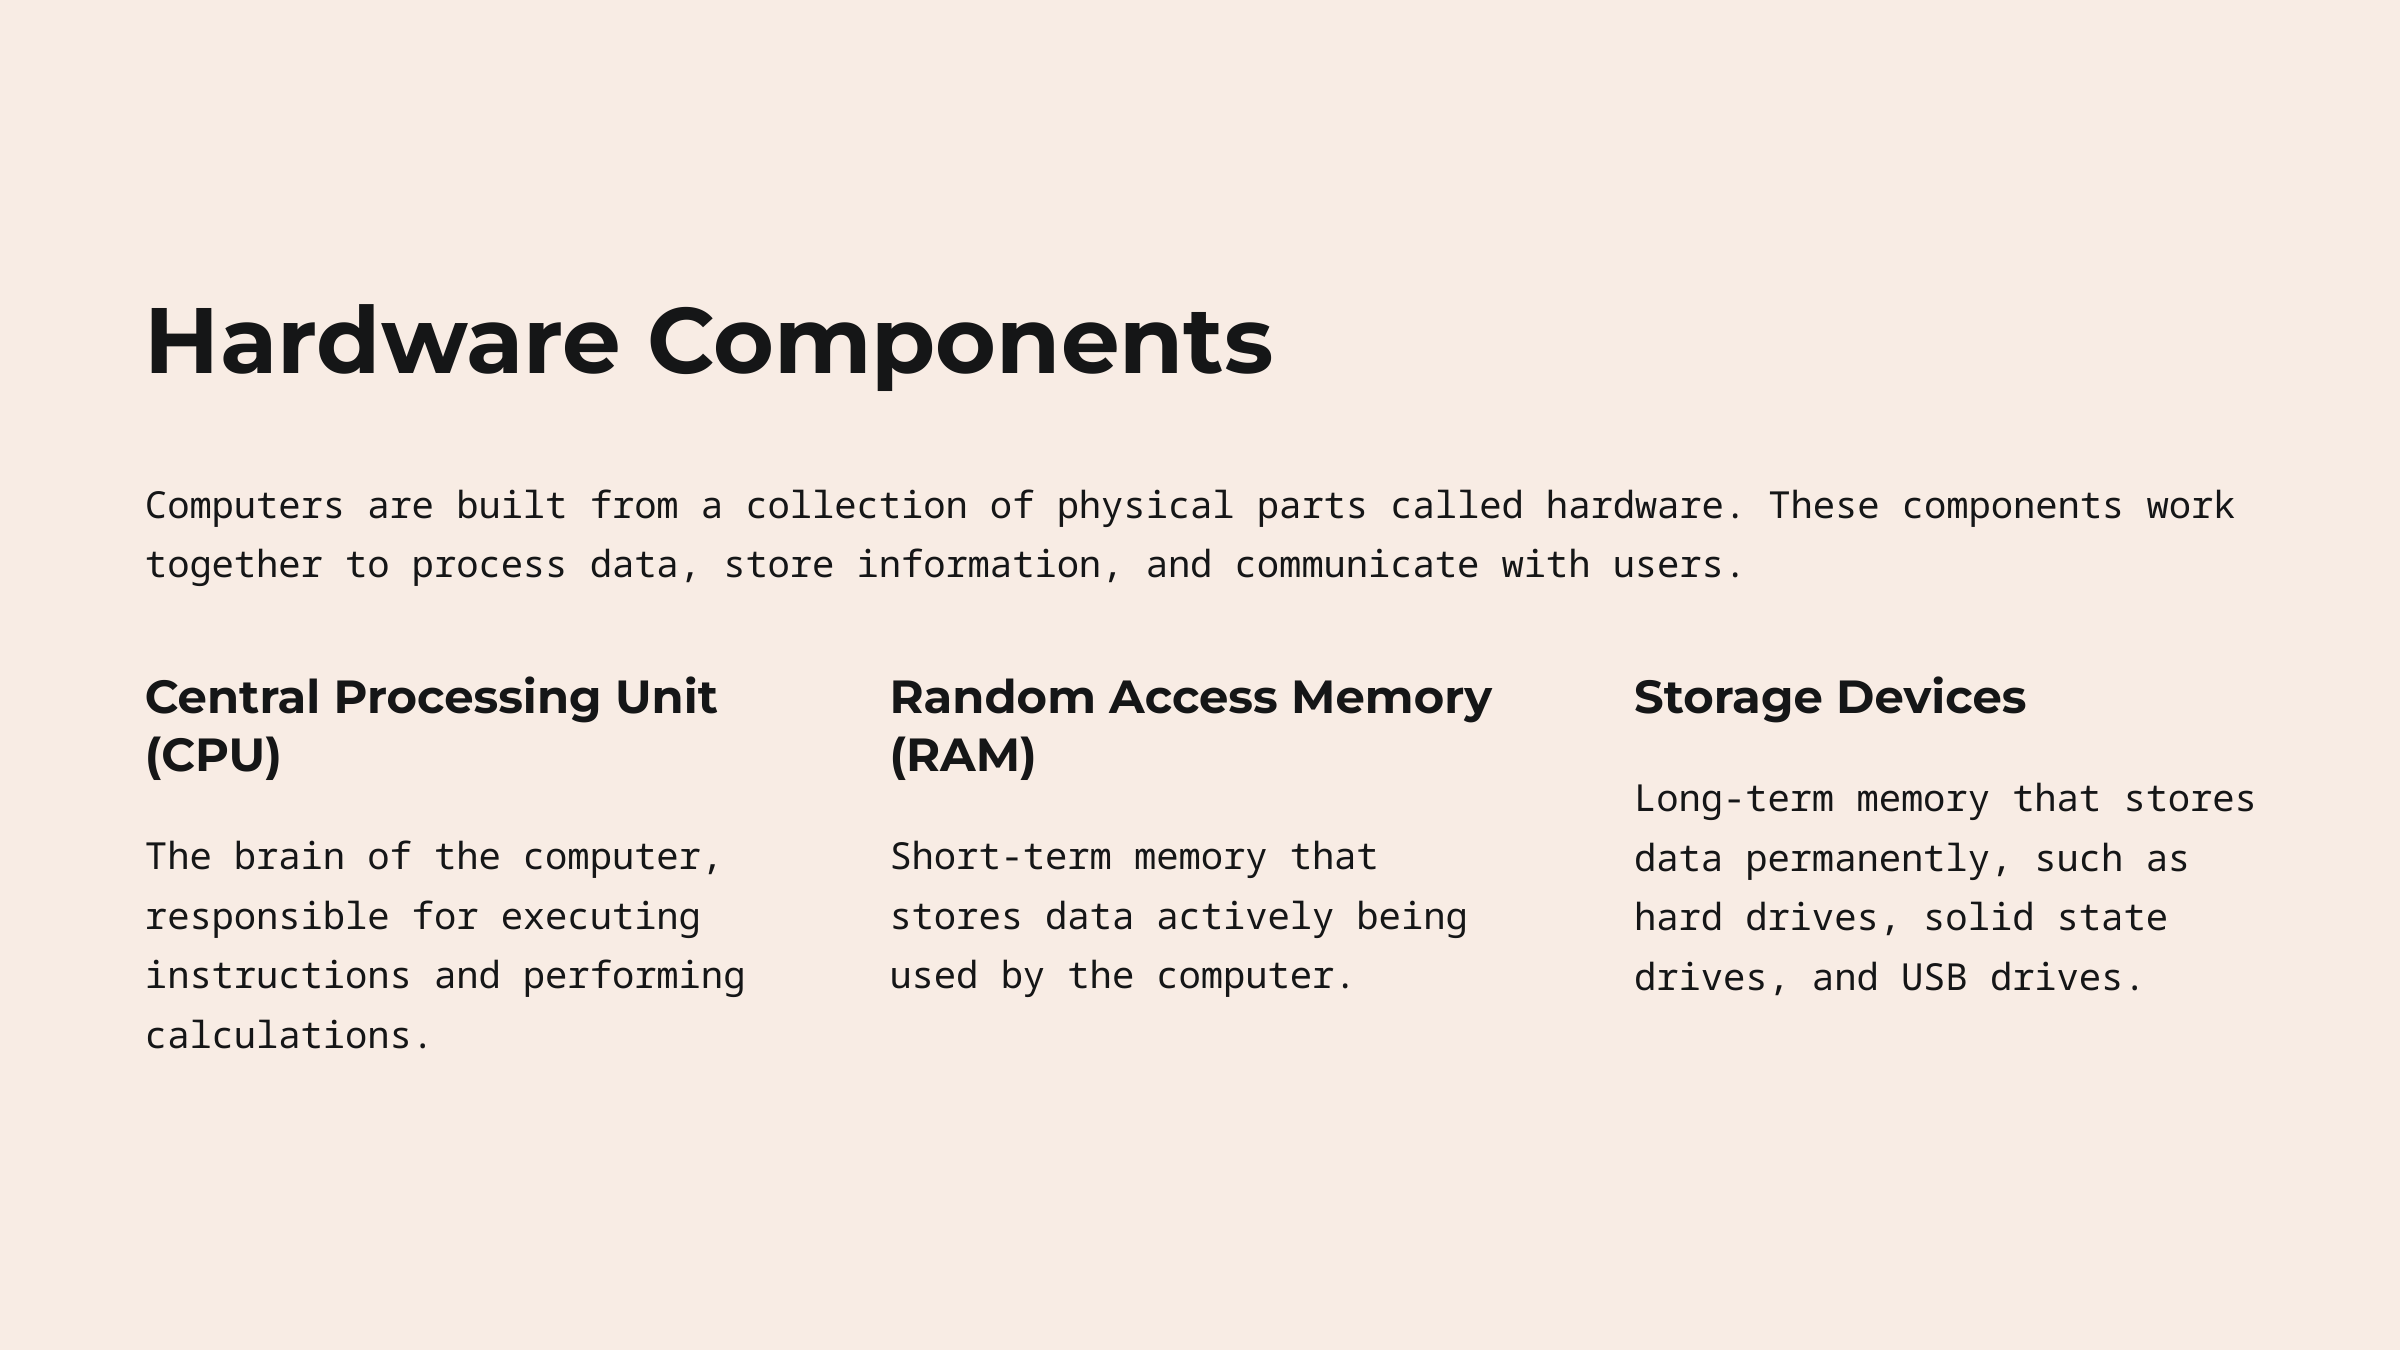

Hardware Components
Computers are built from a collection of physical parts called hardware. These components work together to process data, store information, and communicate with users.
Central Processing Unit (CPU)
Random Access Memory (RAM)
Storage Devices
Long-term memory that stores data permanently, such as hard drives, solid state drives, and USB drives.
The brain of the computer, responsible for executing instructions and performing calculations.
Short-term memory that stores data actively being used by the computer.